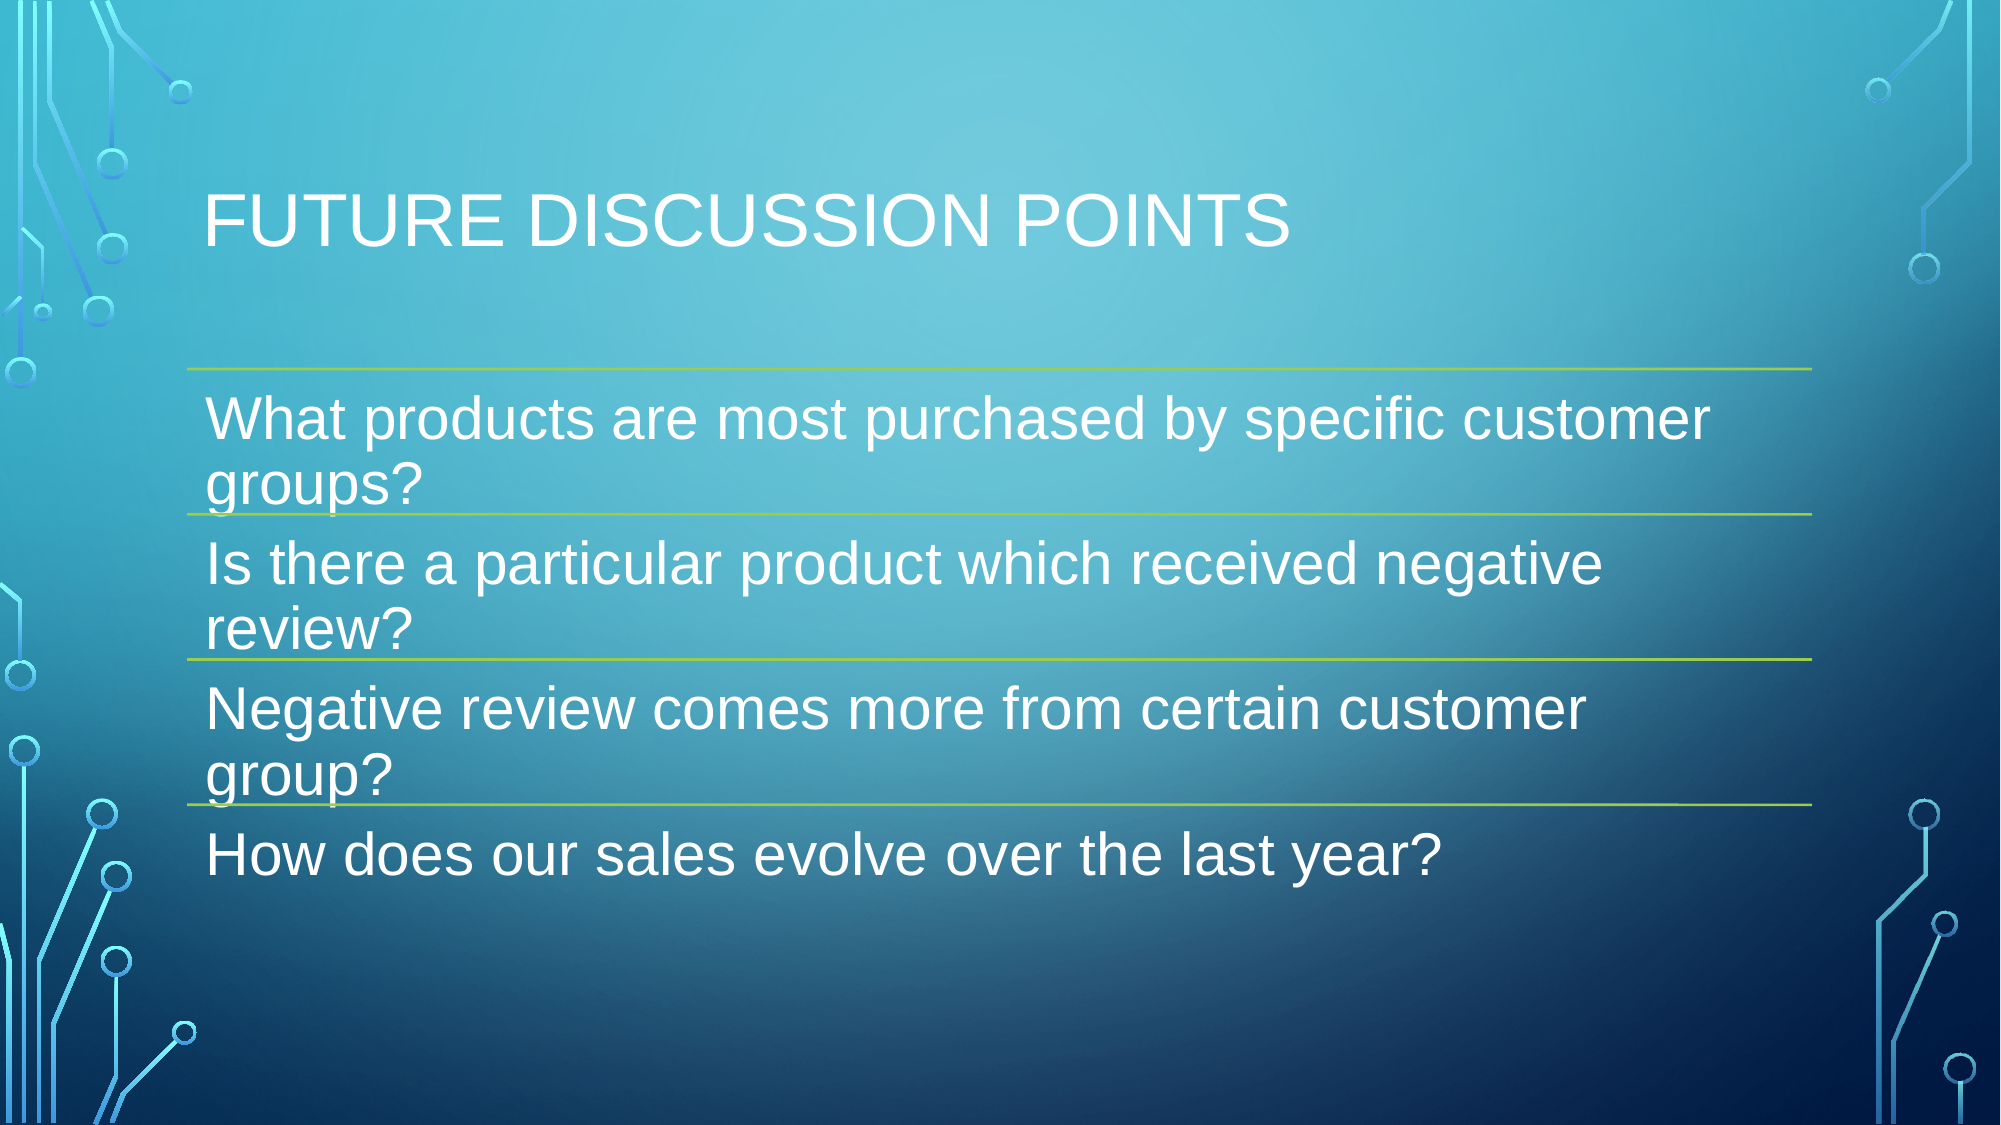

# FUTURE discussion points
What products are most purchased by specific customer groups?
Is there a particular product which received negative review?
Negative review comes more from certain customer group?
How does our sales evolve over the last year?